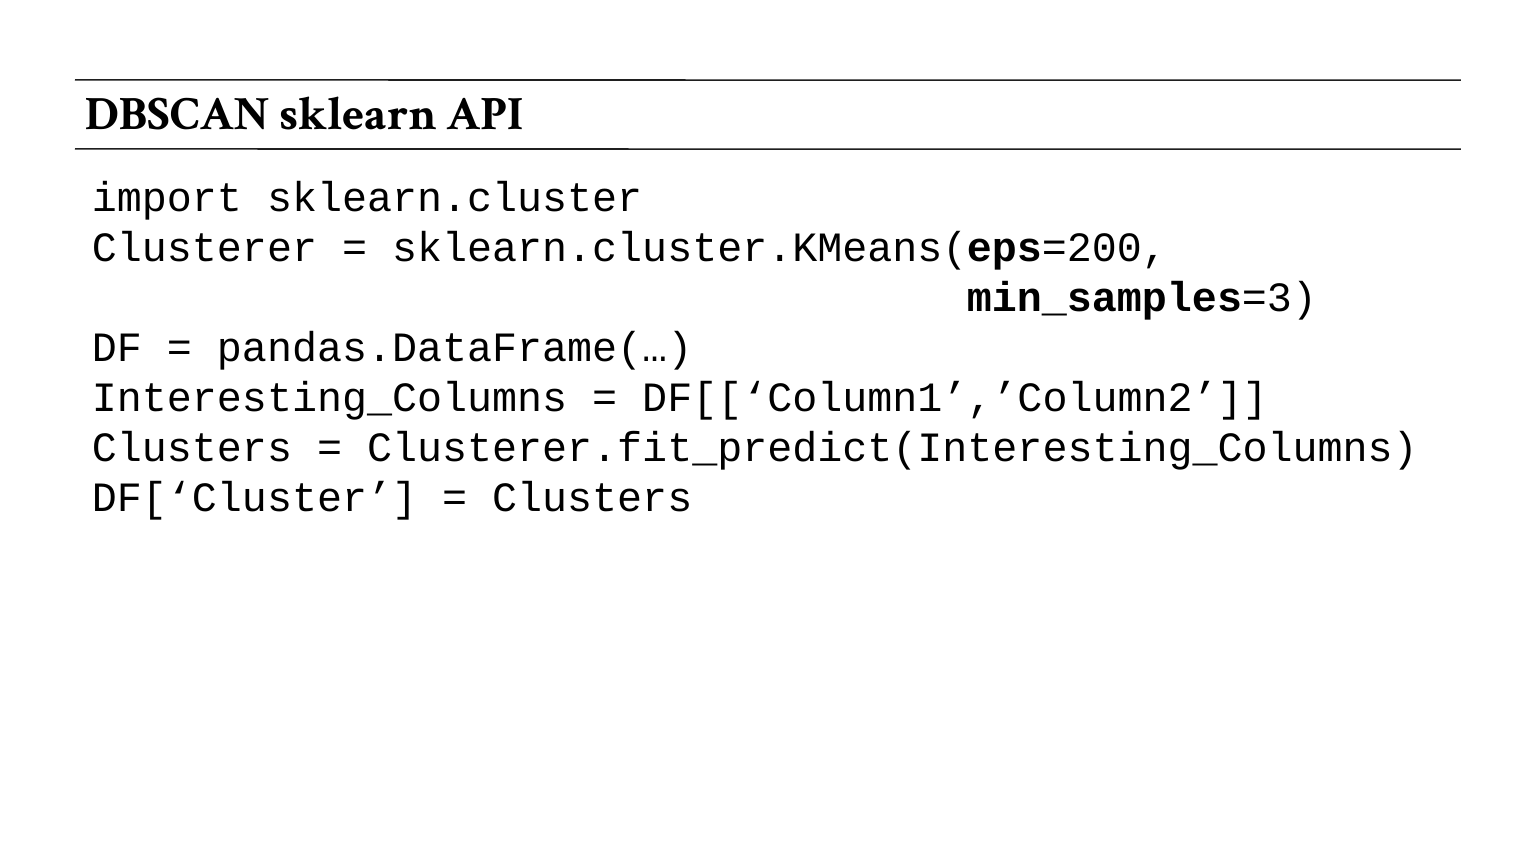

# DBSCAN sklearn API
﻿import sklearn.cluster
Clusterer = sklearn.cluster.KMeans(eps=200,
                                   min_samples=3)
DF = pandas.DataFrame(…)
Interesting_Columns = DF[[‘Column1’,’Column2’]]
Clusters = Clusterer.fit_predict(Interesting_Columns)
DF[‘Cluster’] = Clusters